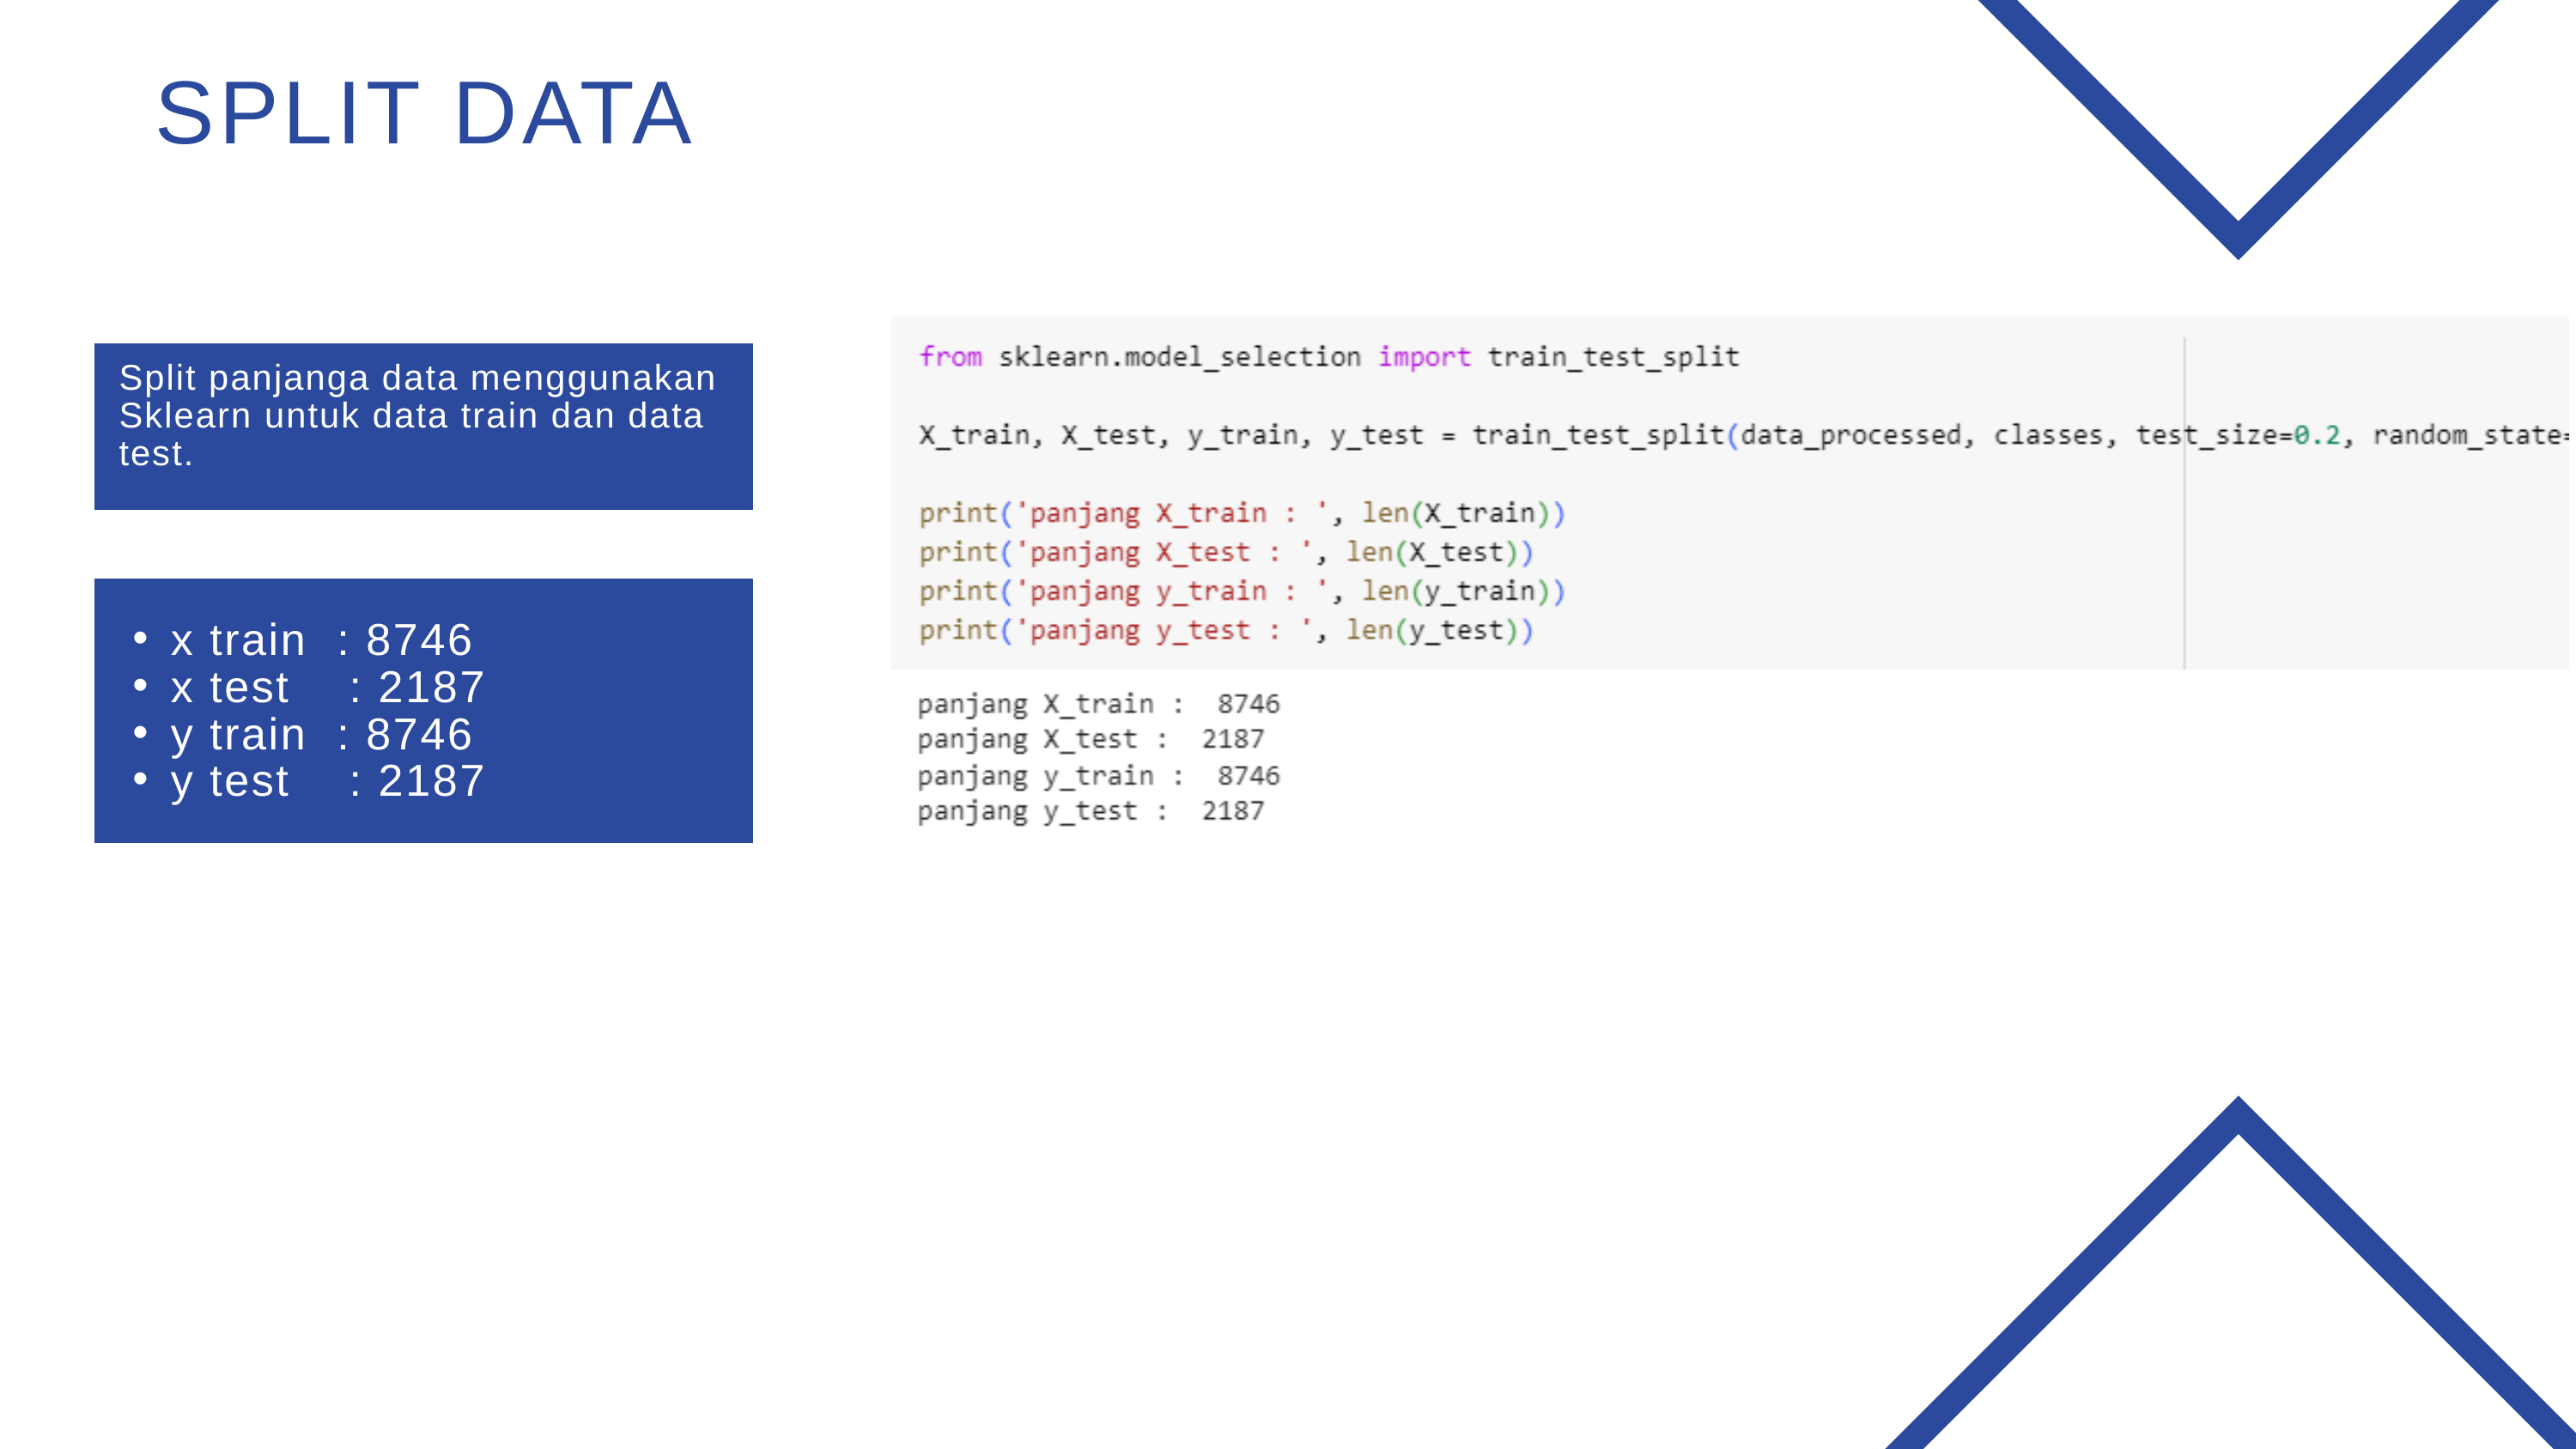

SPLIT DATA

Split panjanga data menggunakan Sklearn untuk data train dan data test.

x train  : 8746
x test    : 2187
y train  : 8746
y test    : 2187